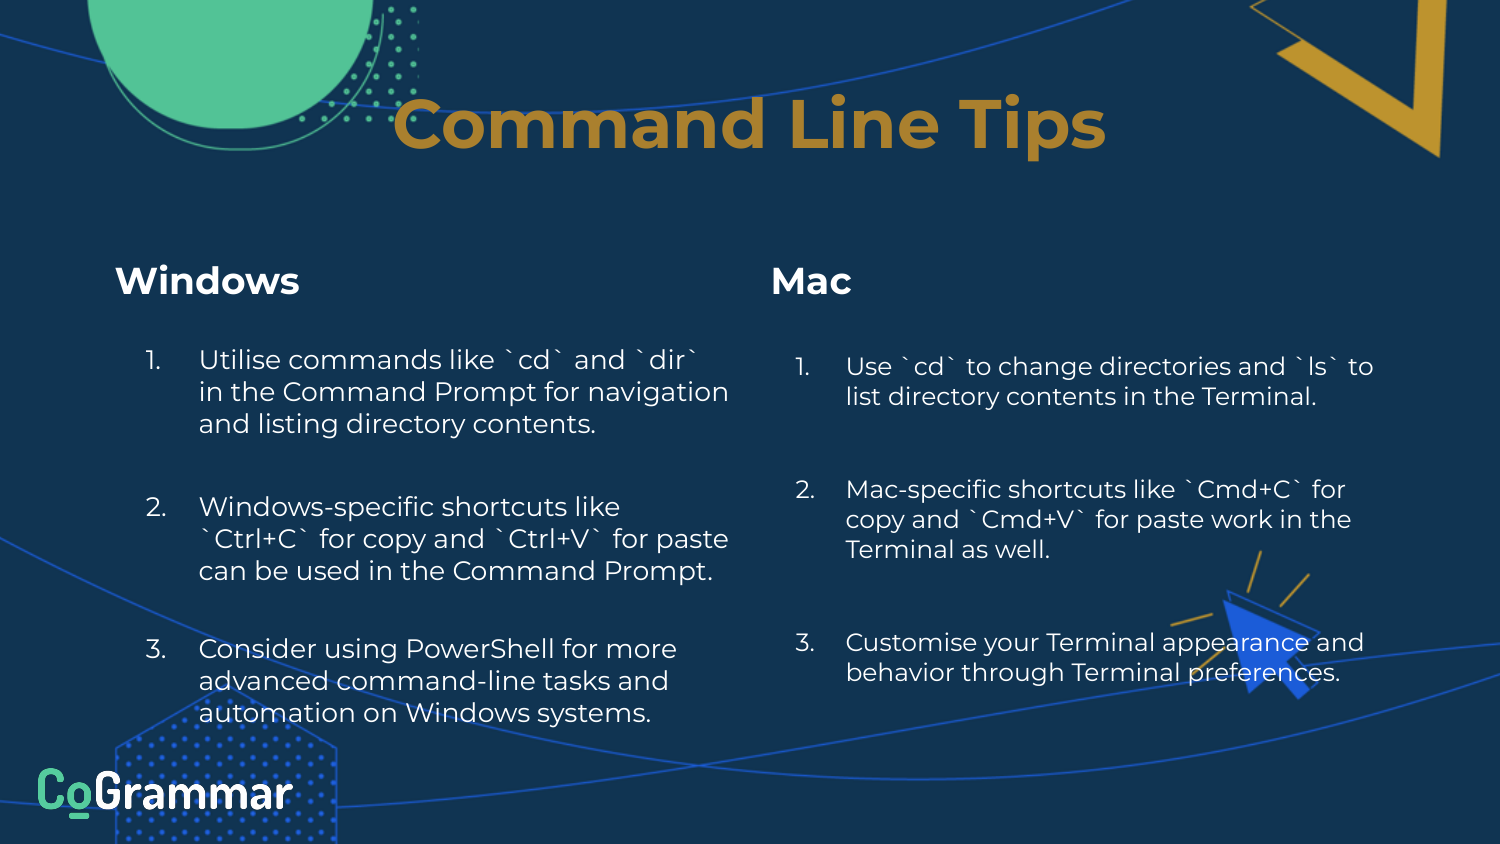

# Command Line Tips
Windows
Mac

Utilise commands like `cd` and `dir` in the Command Prompt for navigation and listing directory contents.

Windows-specific shortcuts like `Ctrl+C` for copy and `Ctrl+V` for paste can be used in the Command Prompt.

Consider using PowerShell for more advanced command-line tasks and automation on Windows systems.

Use `cd` to change directories and `ls` to list directory contents in the Terminal.

Mac-specific shortcuts like `Cmd+C` for copy and `Cmd+V` for paste work in the Terminal as well.

Customise your Terminal appearance and behavior through Terminal preferences.